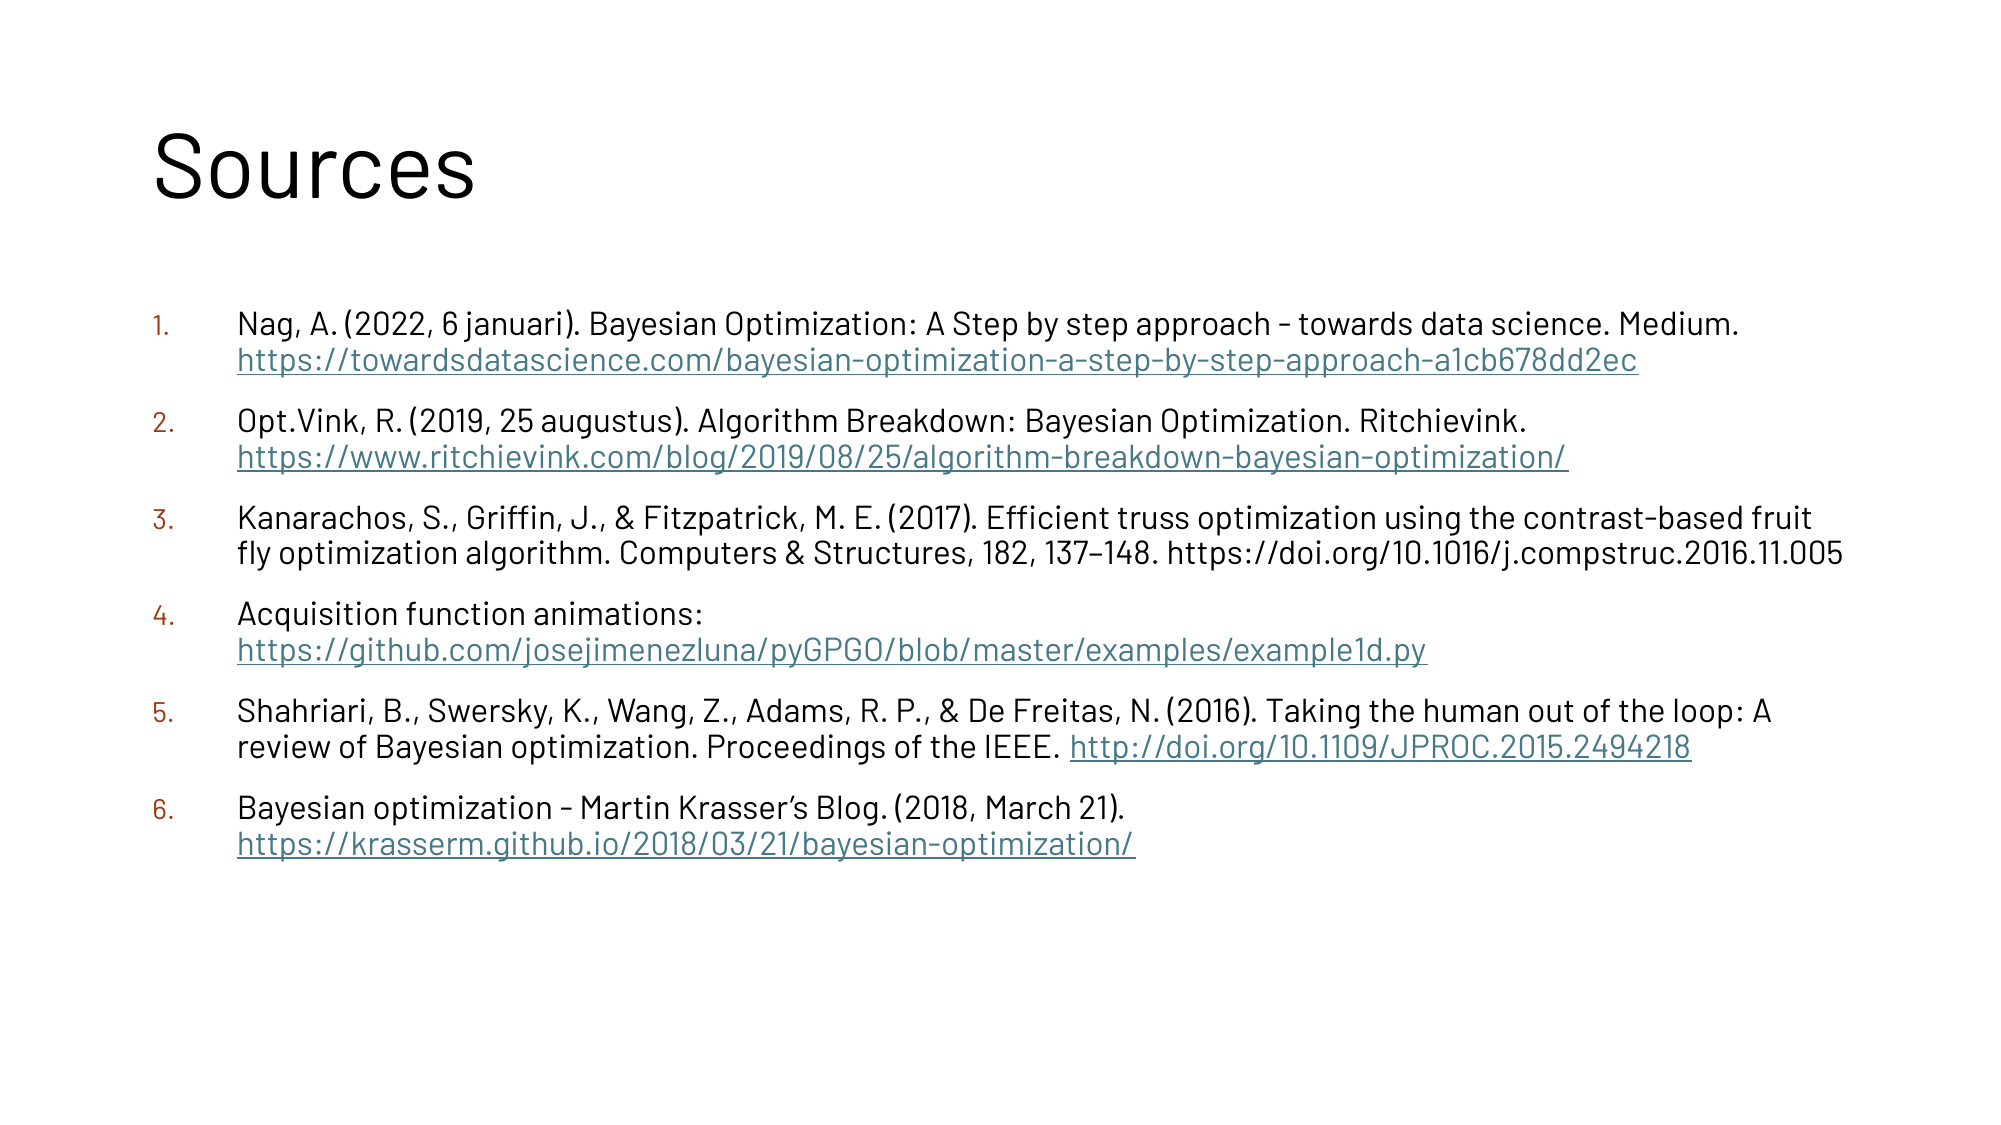

# Sources
Nag, A. (2022, 6 januari). Bayesian Optimization: A Step by step approach - towards data science. Medium. https://towardsdatascience.com/bayesian-optimization-a-step-by-step-approach-a1cb678dd2ec
Opt.Vink, R. (2019, 25 augustus). Algorithm Breakdown: Bayesian Optimization. Ritchievink. https://www.ritchievink.com/blog/2019/08/25/algorithm-breakdown-bayesian-optimization/
Kanarachos, S., Griffin, J., & Fitzpatrick, M. E. (2017). Efficient truss optimization using the contrast-based fruit fly optimization algorithm. Computers & Structures, 182, 137–148. https://doi.org/10.1016/j.compstruc.2016.11.005
Acquisition function animations: 
https://github.com/josejimenezluna/pyGPGO/blob/master/examples/example1d.py
Shahriari, B., Swersky, K., Wang, Z., Adams, R. P., & De Freitas, N. (2016). Taking the human out of the loop: A review of Bayesian optimization. Proceedings of the IEEE. http://doi.org/10.1109/JPROC.2015.2494218
Bayesian optimization - Martin Krasser’s Blog. (2018, March 21). https://krasserm.github.io/2018/03/21/bayesian-optimization/